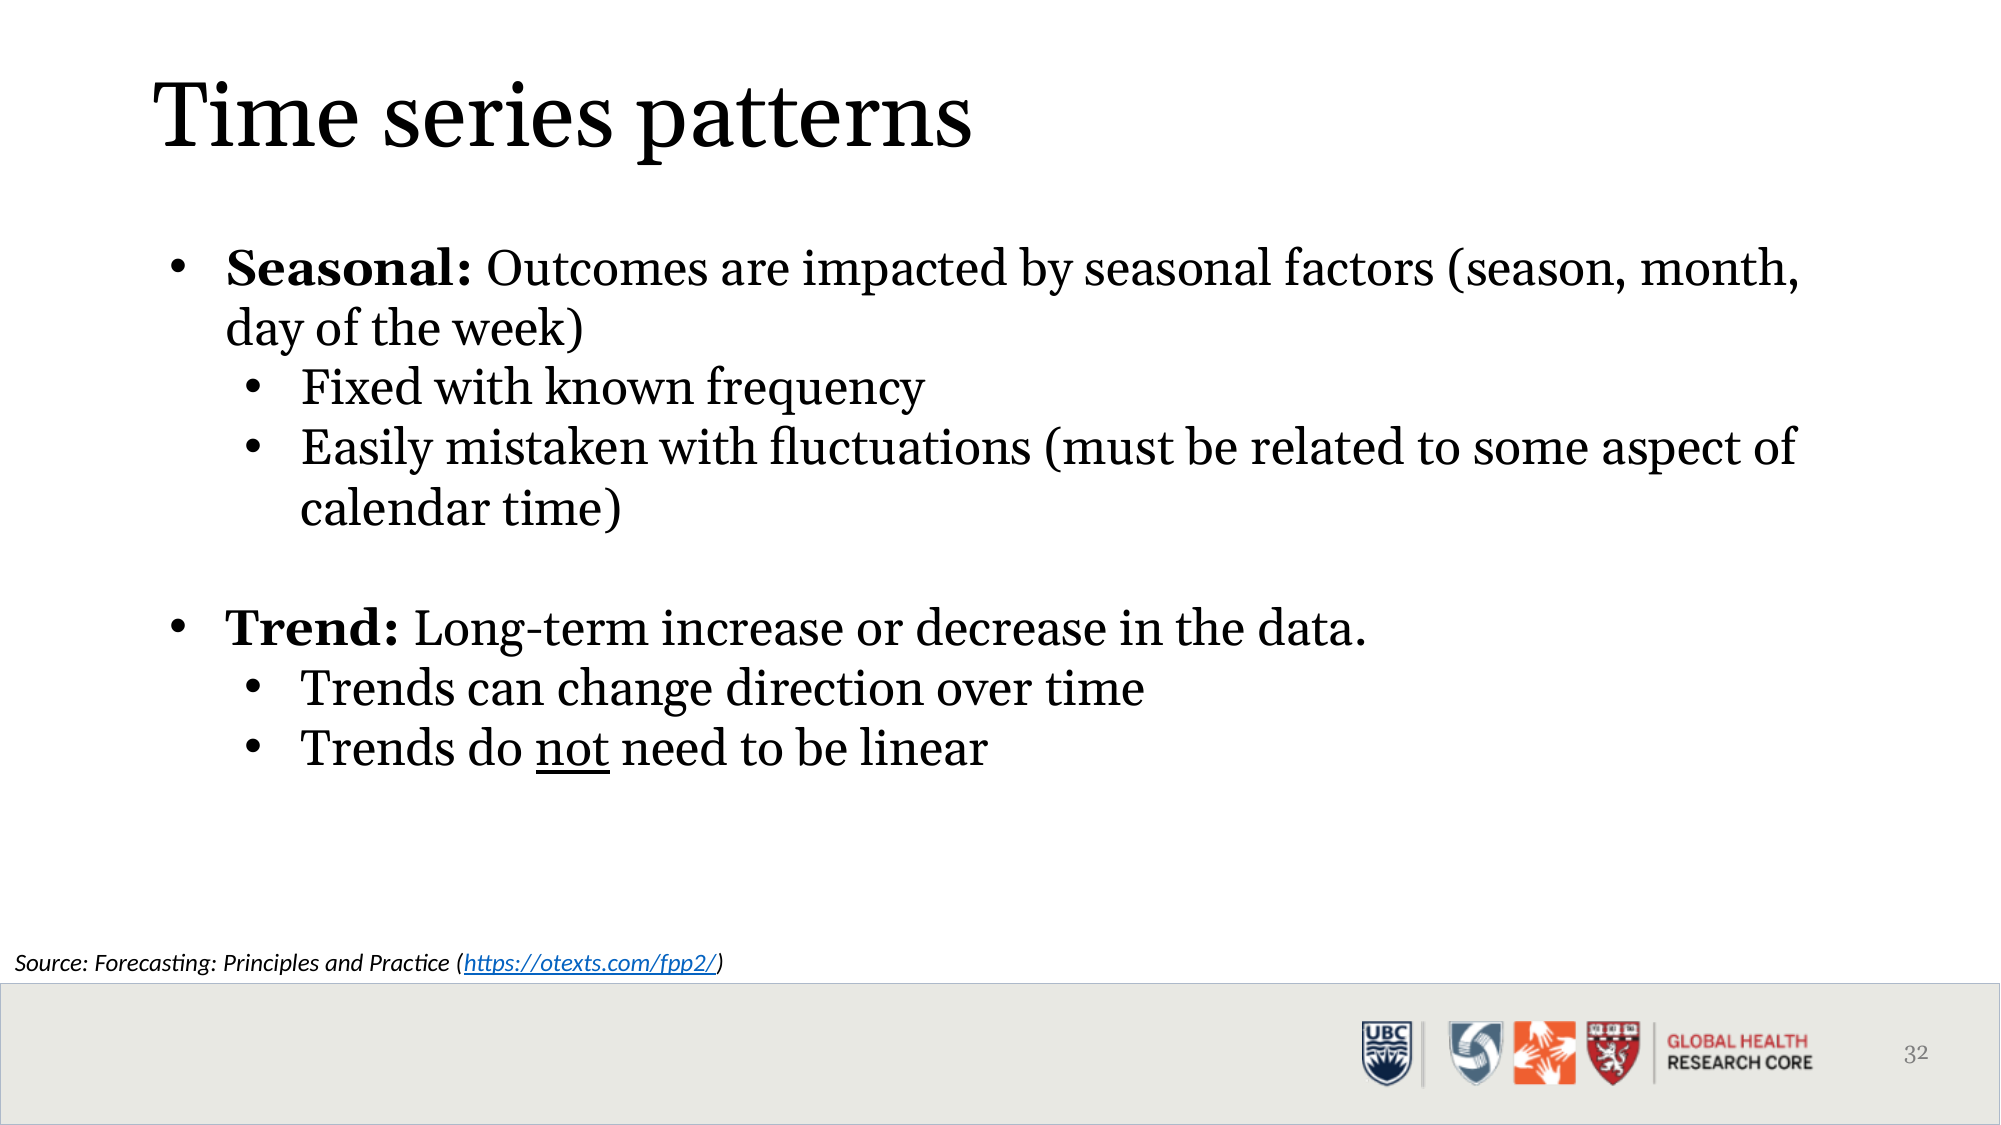

Time series patterns
Seasonal: Outcomes are impacted by seasonal factors (season, month, day of the week)
Fixed with known frequency
Easily mistaken with fluctuations (must be related to some aspect of calendar time)

Trend: Long-term increase or decrease in the data.
Trends can change direction over time
Trends do not need to be linear

Source: Forecasting: Principles and Practice (https://otexts.com/fpp2/)